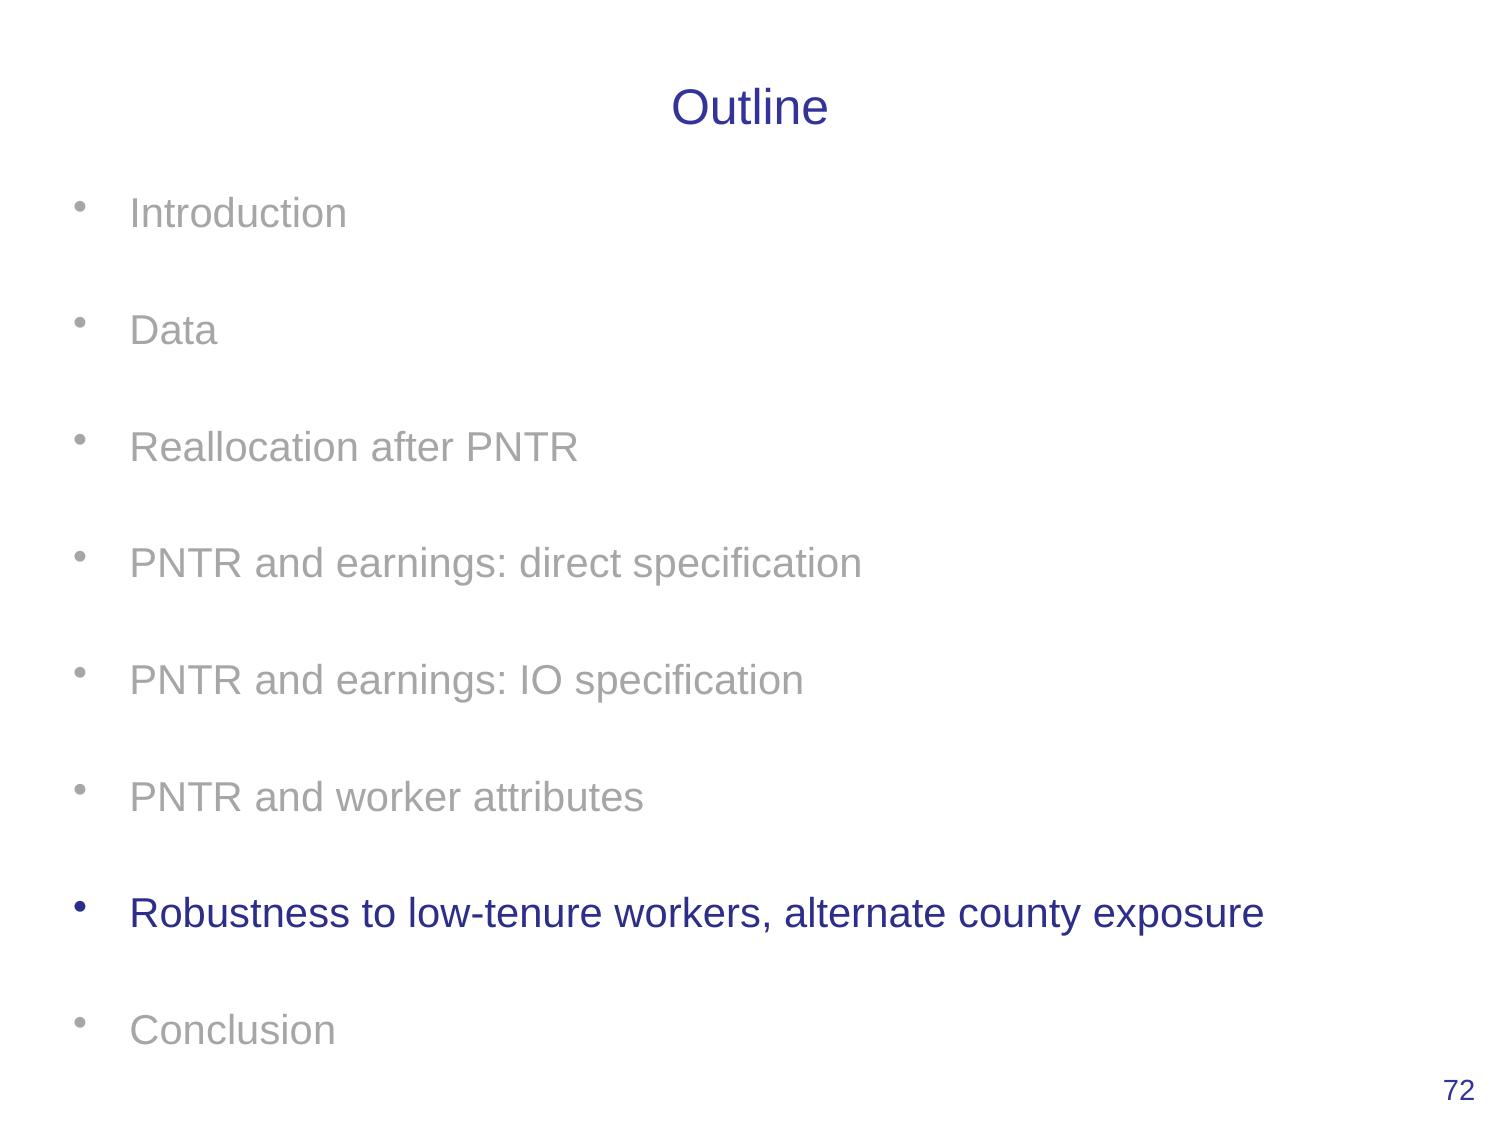

# Outline
Introduction

Data

Reallocation after PNTR

PNTR and earnings: direct specification

PNTR and earnings: IO specification

PNTR and worker attributes

Robustness to low-tenure workers, alternate county exposure

Conclusion

72